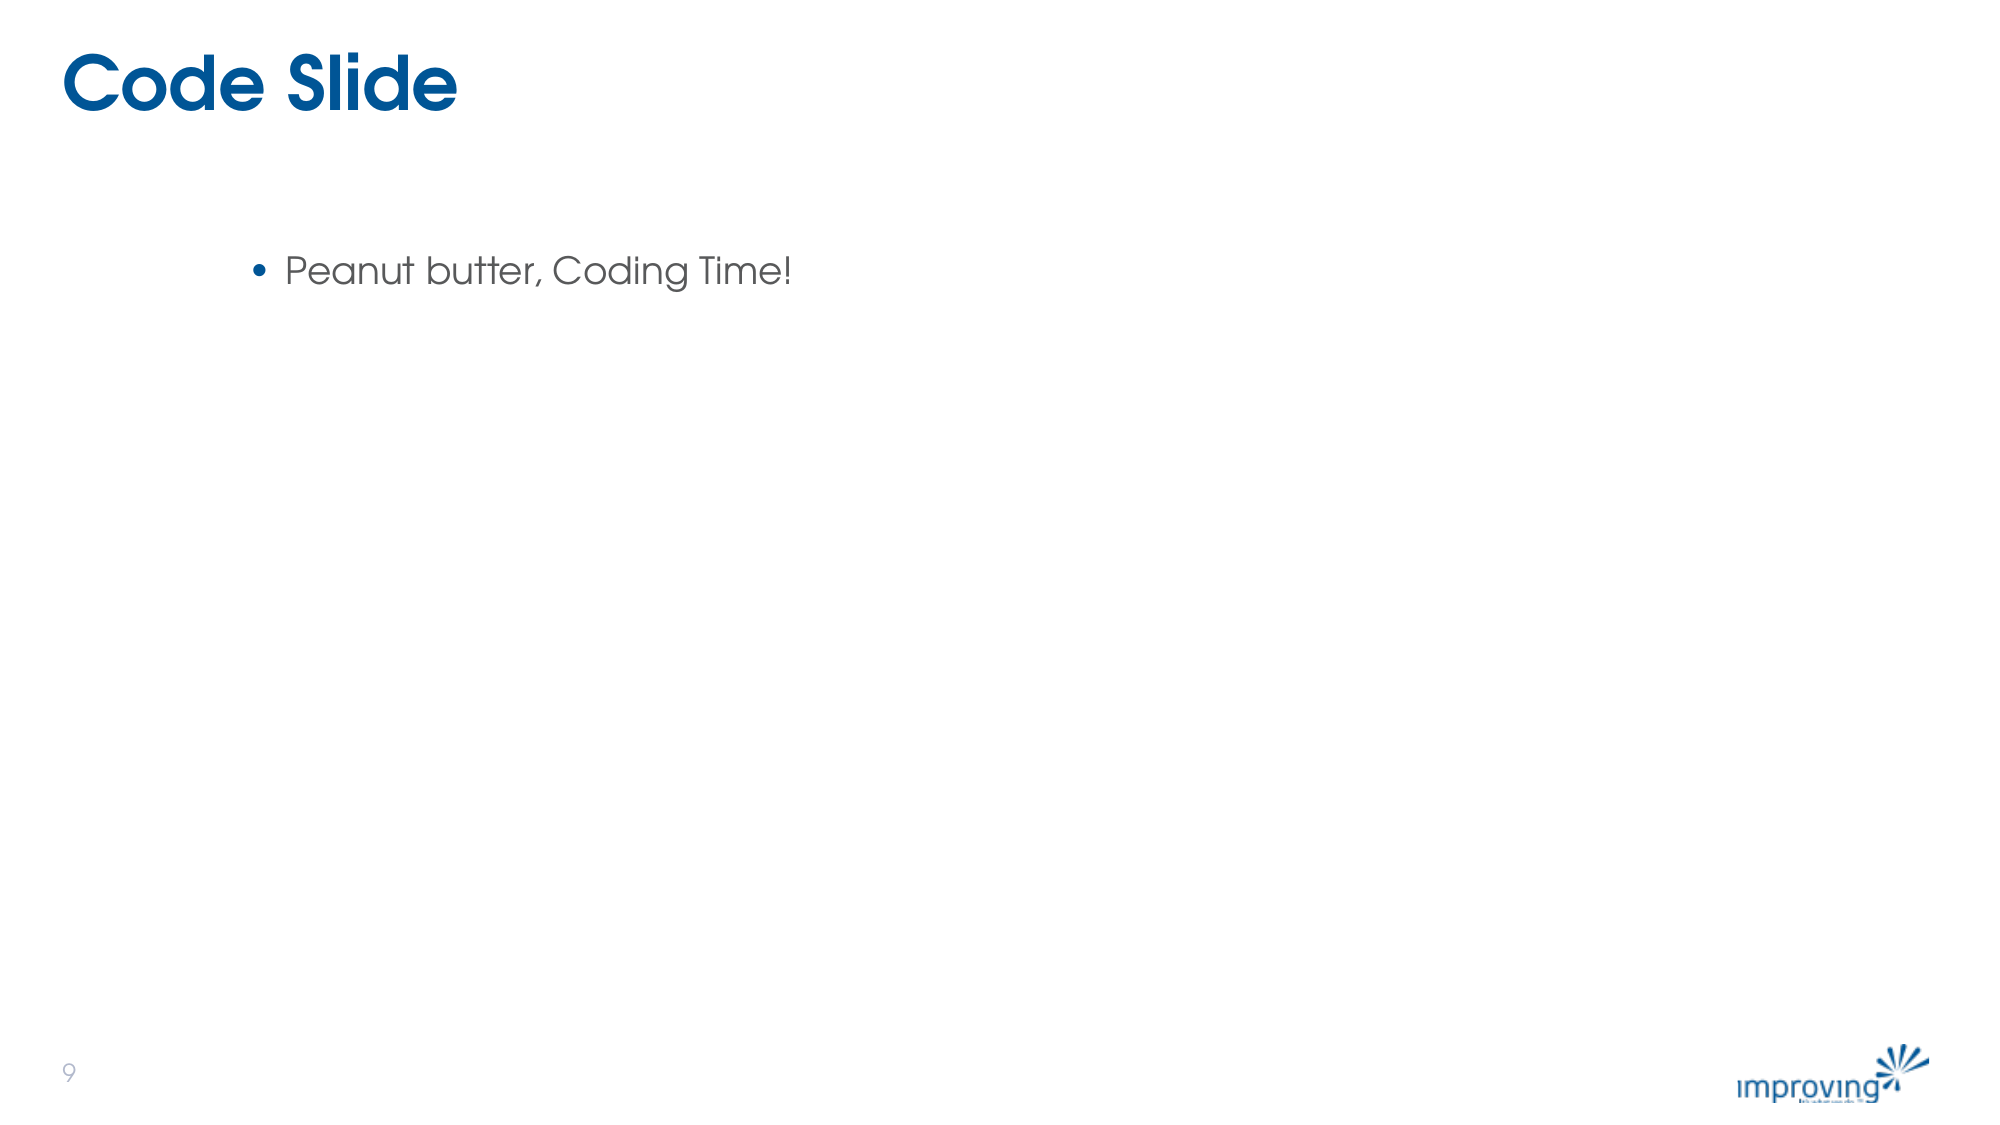

# Code Slide

Peanut butter, Coding Time!
9